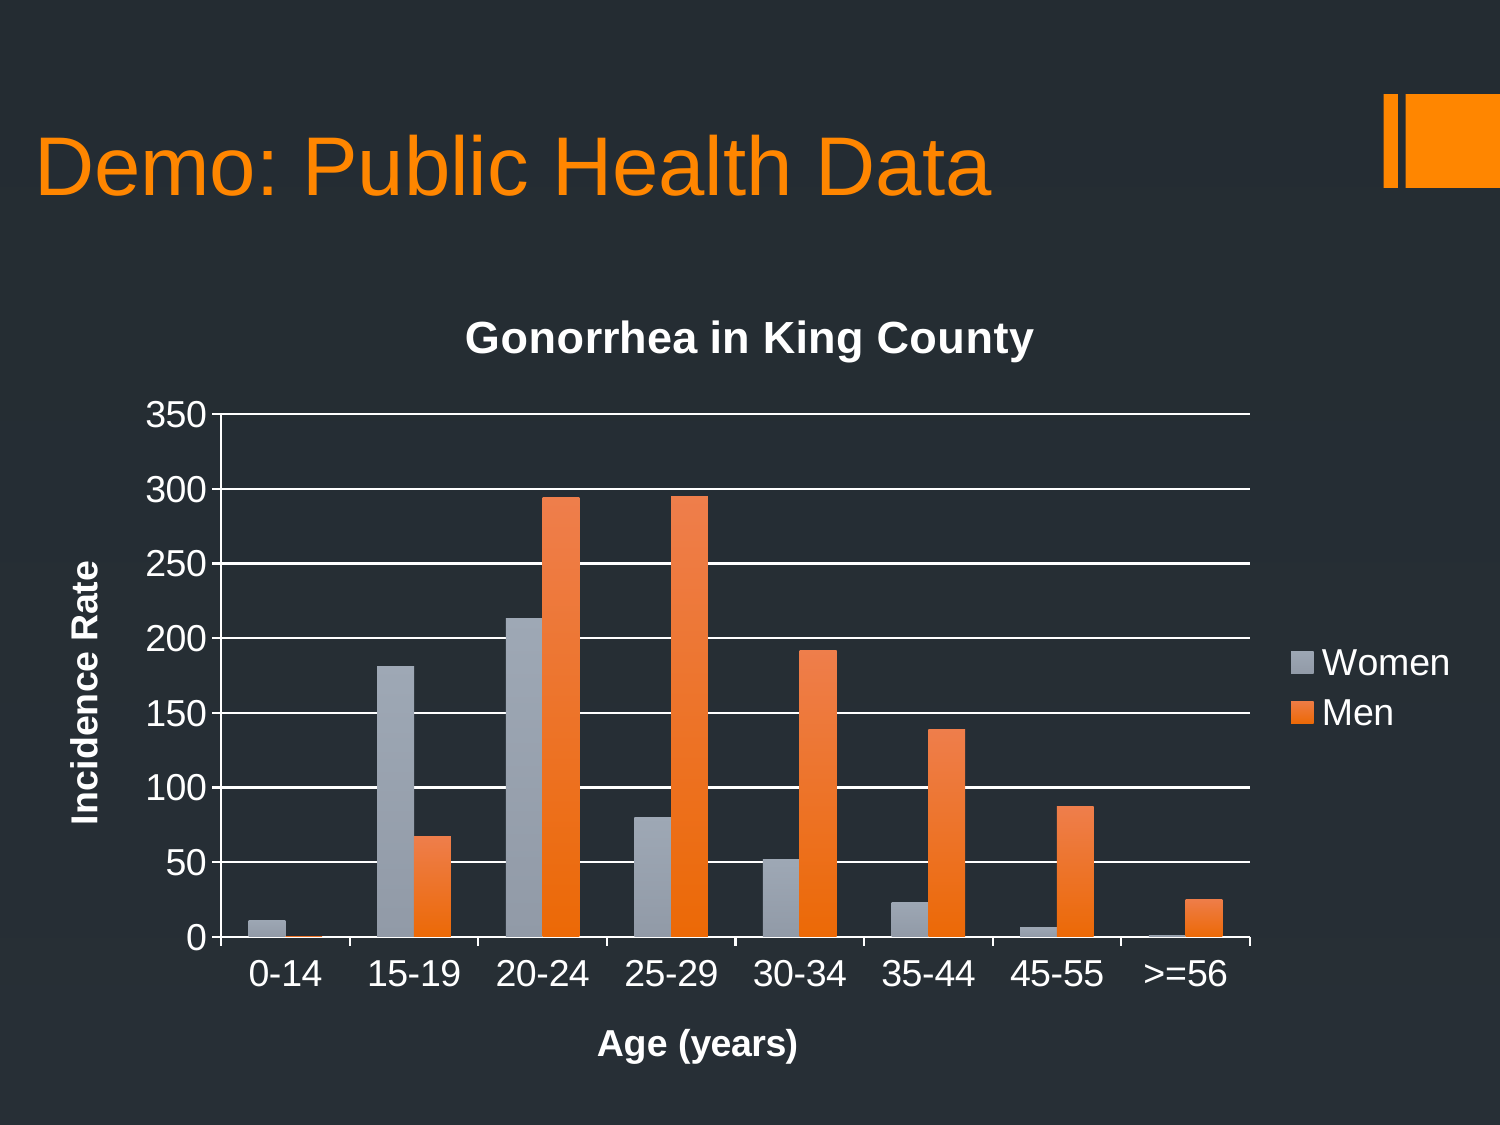

# Demo: Public Health Data

### Chart: Gonorrhea in King County

| Category | Women | Men |
|---|---|---|
| 0-14 | 11.0 | 0.0 |
| 15-19 | 181.0 | 67.0 |
| 20-24 | 213.0 | 294.0 |
| 25-29 | 80.0 | 295.0 |
| 30-34 | 52.0 | 192.0 |
| 35-44 | 23.0 | 139.0 |
| 45-55 | 6.0 | 87.0 |
| >=56 | 1.0 | 25.0 |